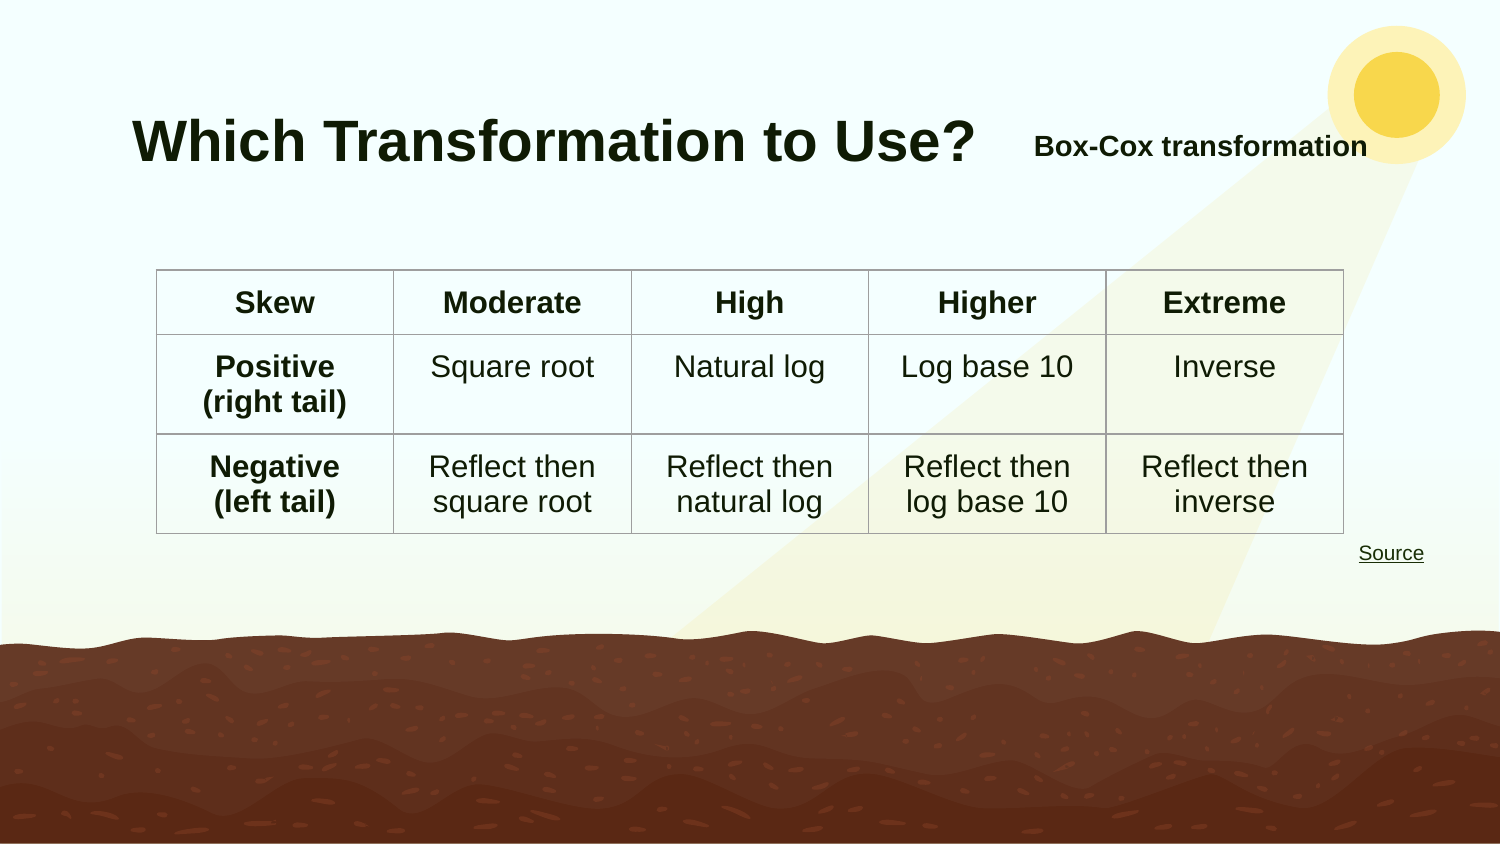

Which Transformation to Use?
Box-Cox transformation
| Skew | Moderate | High | Higher | Extreme |
| --- | --- | --- | --- | --- |
| Positive (right tail) | Square root | Natural log | Log base 10 | Inverse |
| Negative (left tail) | Reflect then square root | Reflect then natural log | Reflect then log base 10 | Reflect then inverse |
Source